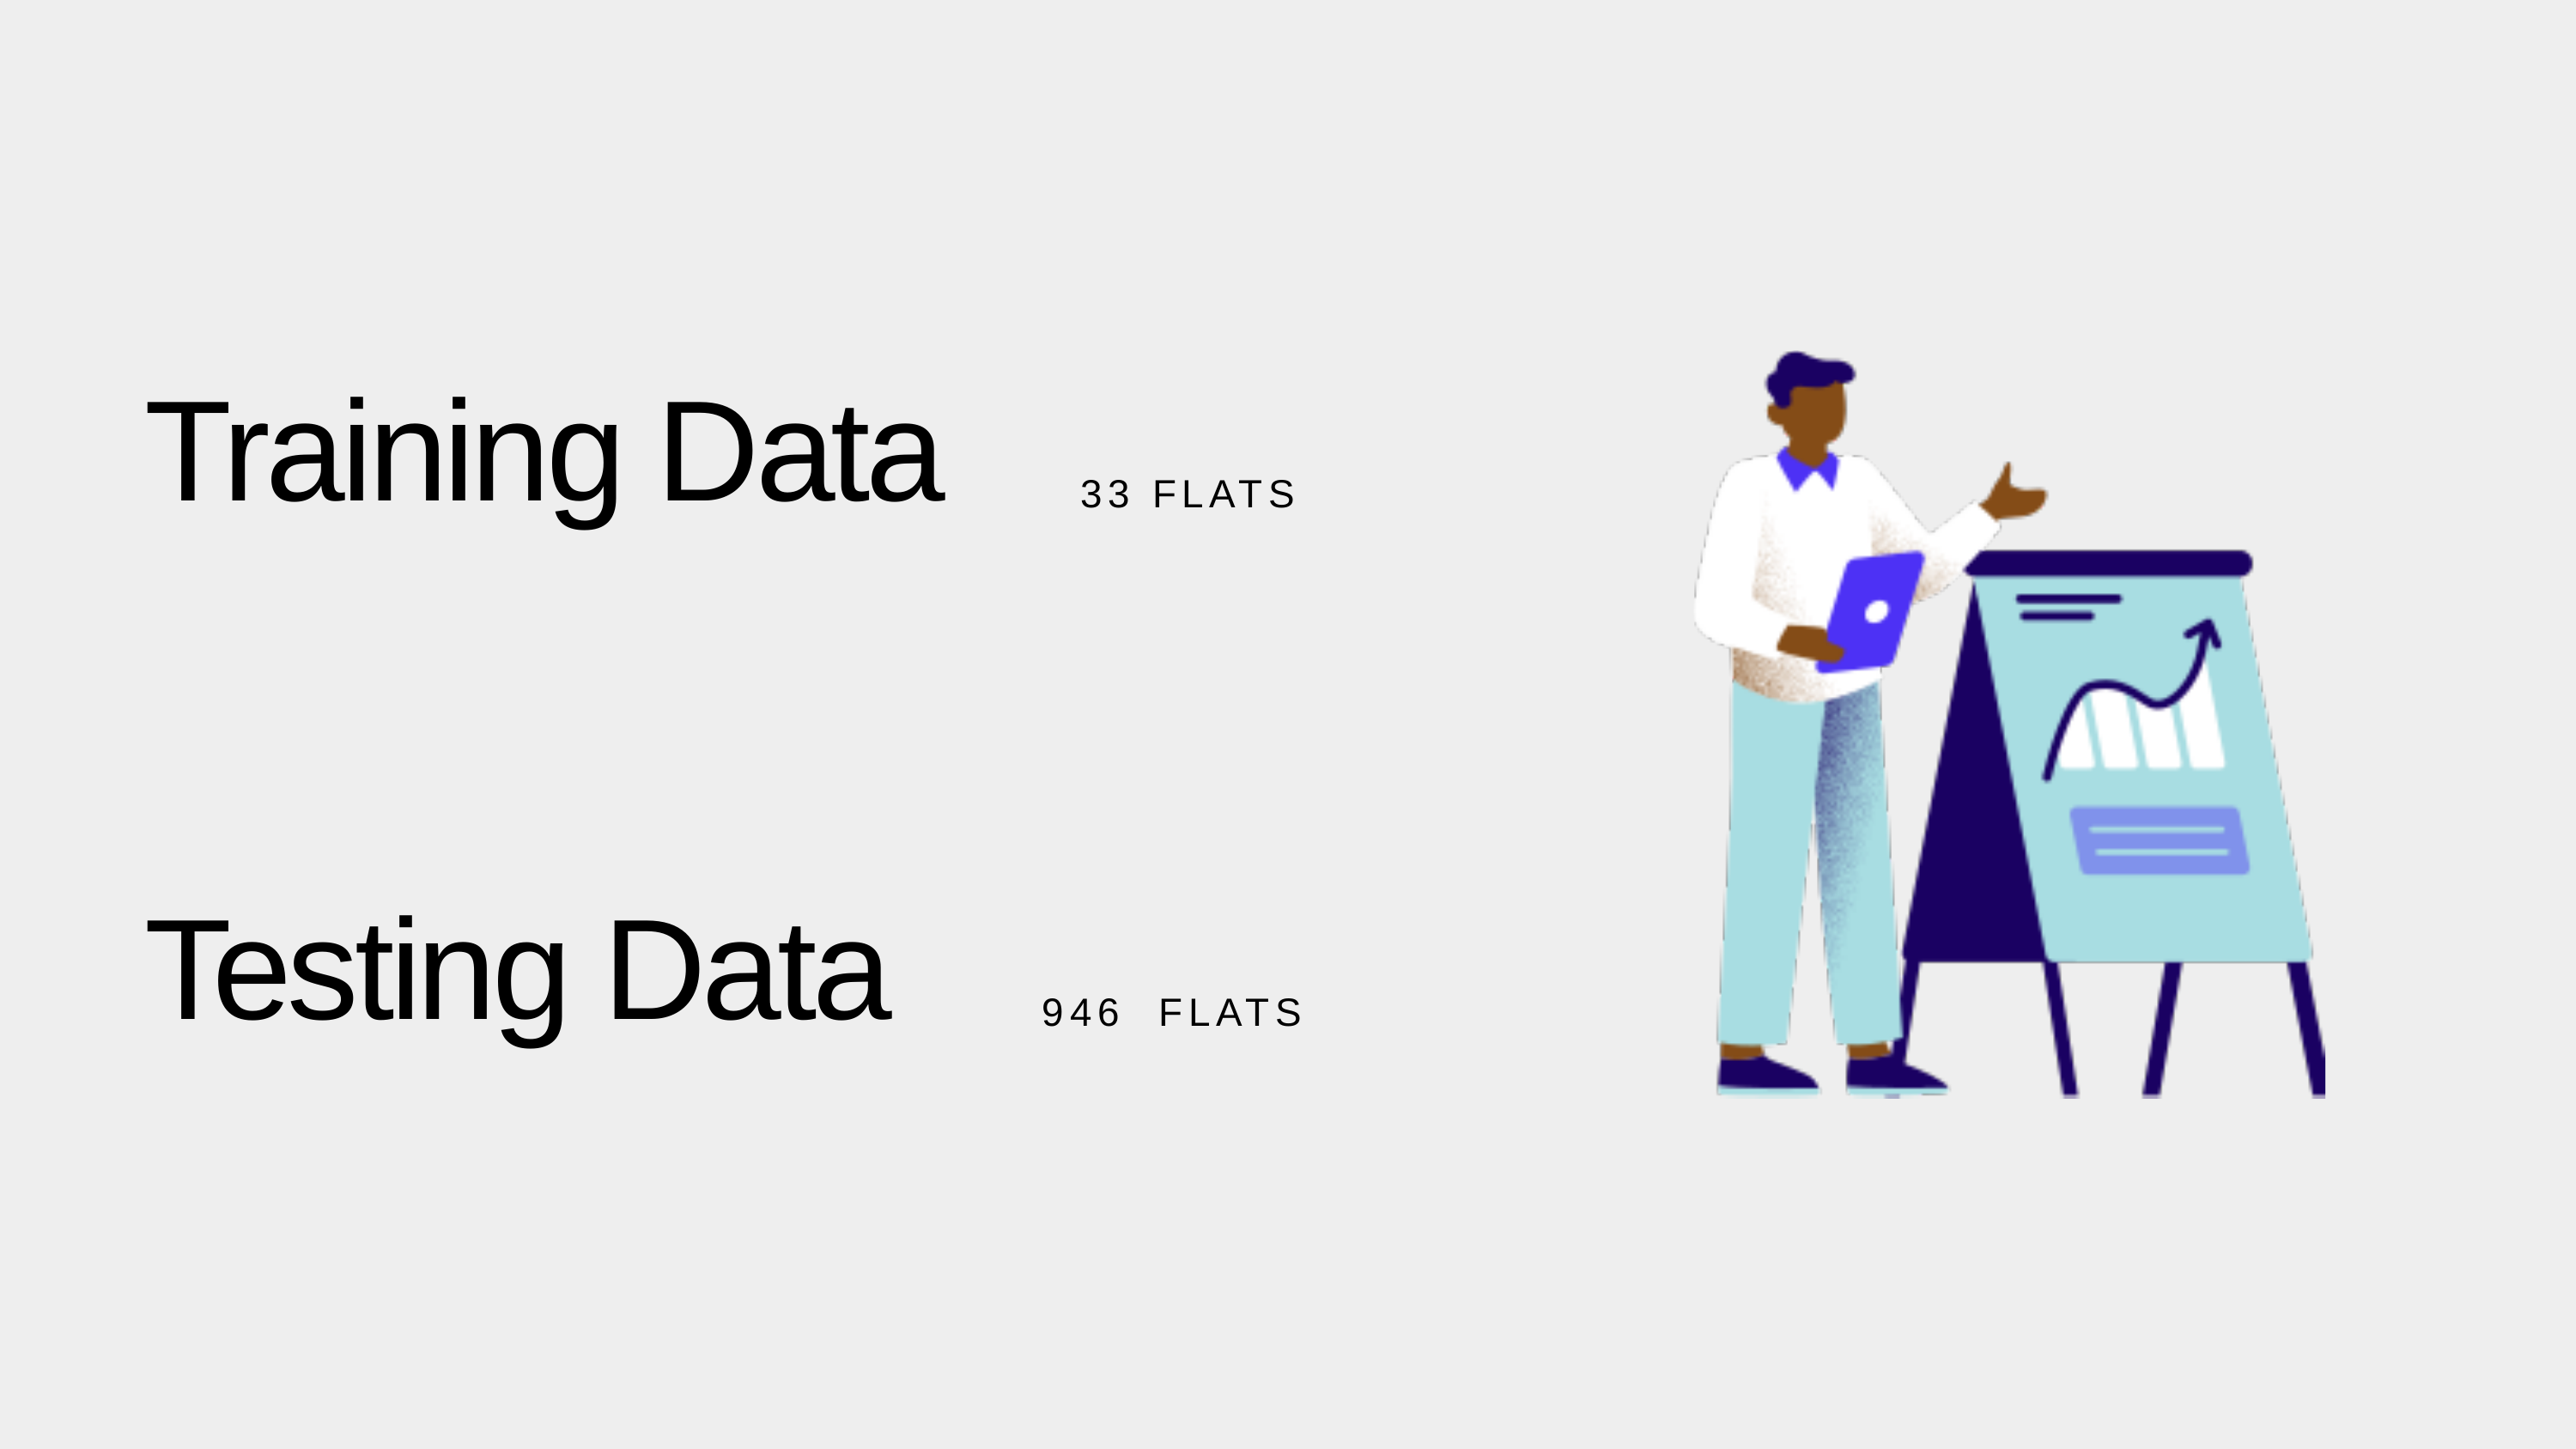

Training Data
33 FLATS
Testing Data
946  FLATS